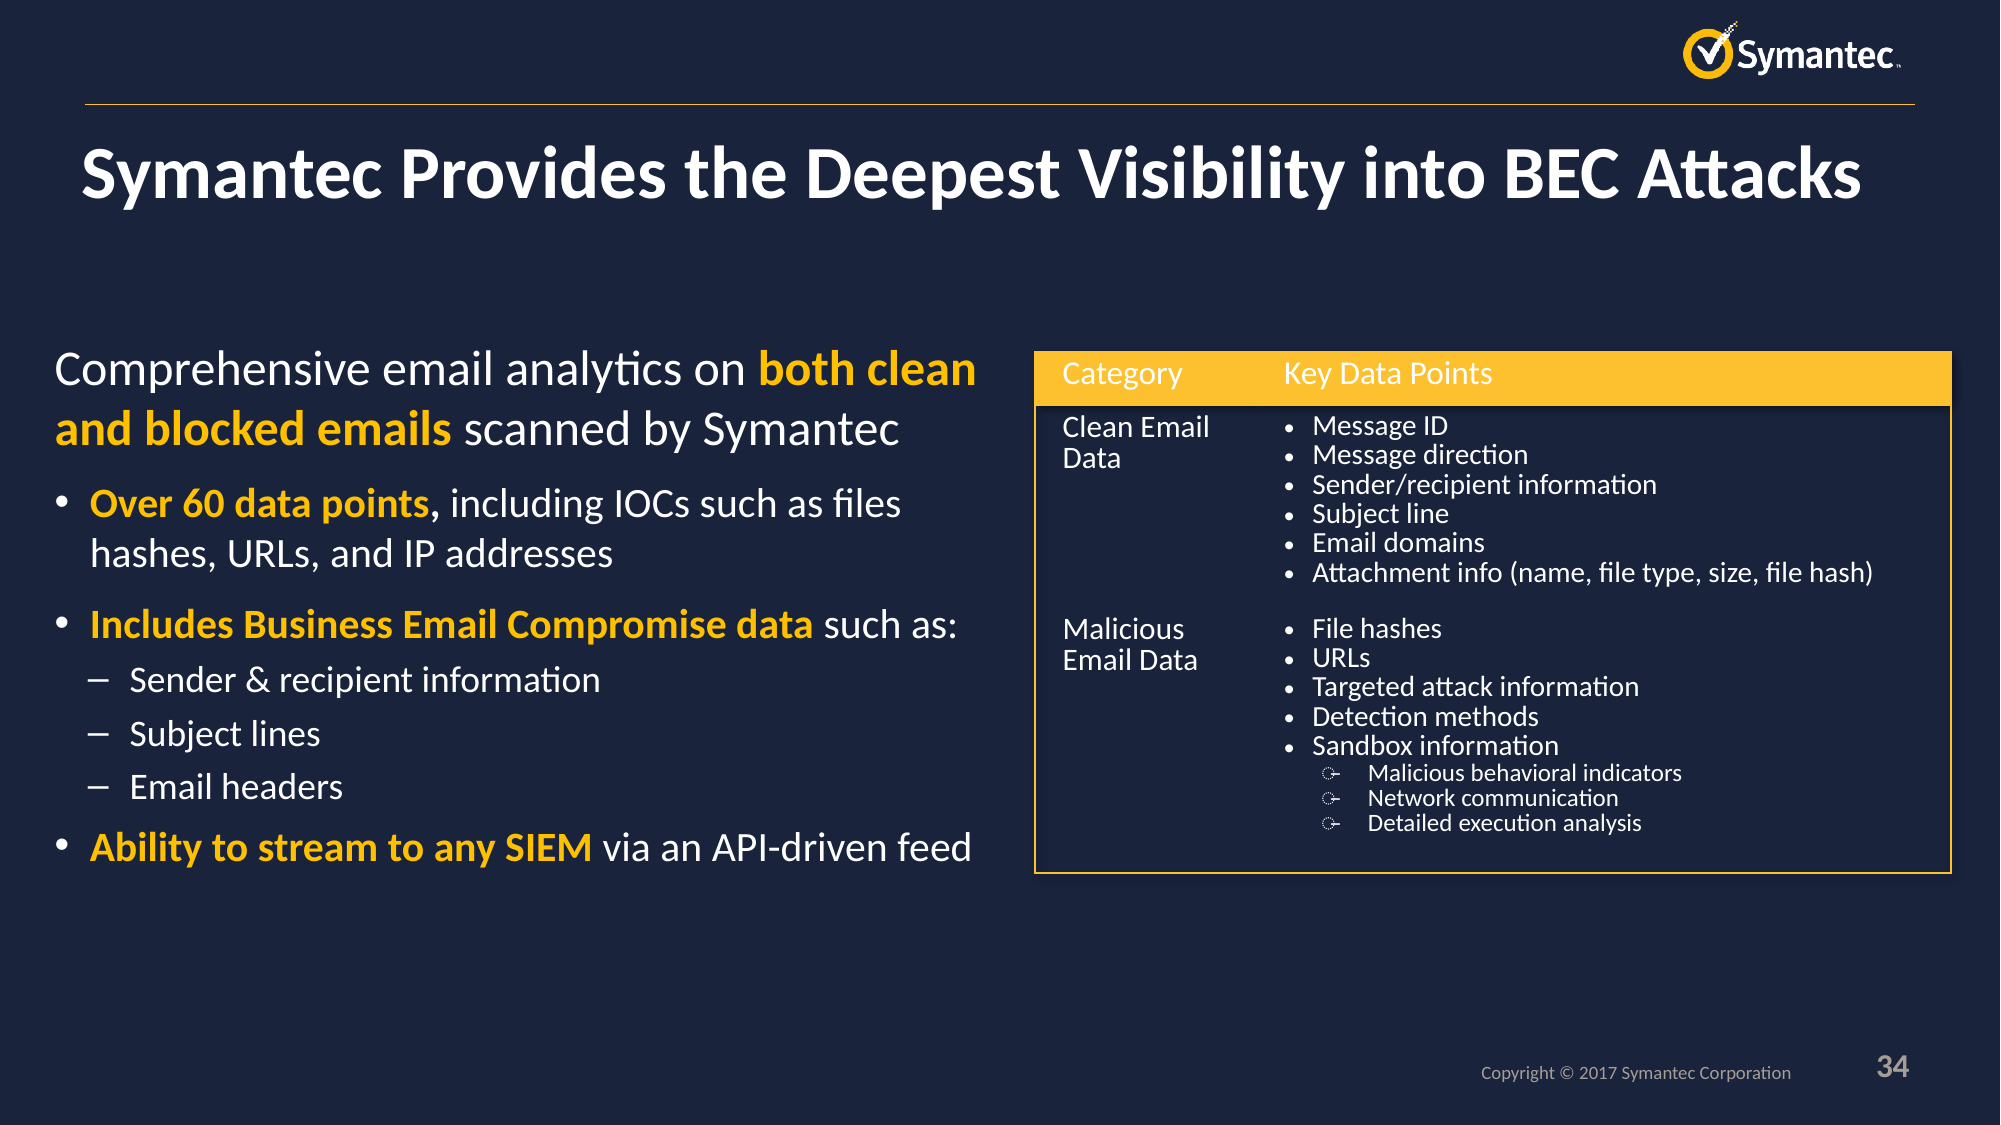

# Symantec Provides the Deepest Visibility into BEC Attacks
Comprehensive email analytics on both clean and blocked emails scanned by Symantec
Over 60 data points, including IOCs such as files hashes, URLs, and IP addresses
Includes Business Email Compromise data such as:
Sender & recipient information
Subject lines
Email headers
Ability to stream to any SIEM via an API-driven feed
| Category | Key Data Points |
| --- | --- |
| Clean Email Data | Message ID Message direction Sender/recipient information Subject line Email domains Attachment info (name, file type, size, file hash) |
| Malicious Email Data | File hashes URLs Targeted attack information Detection methods Sandbox information Malicious behavioral indicators Network communication Detailed execution analysis |